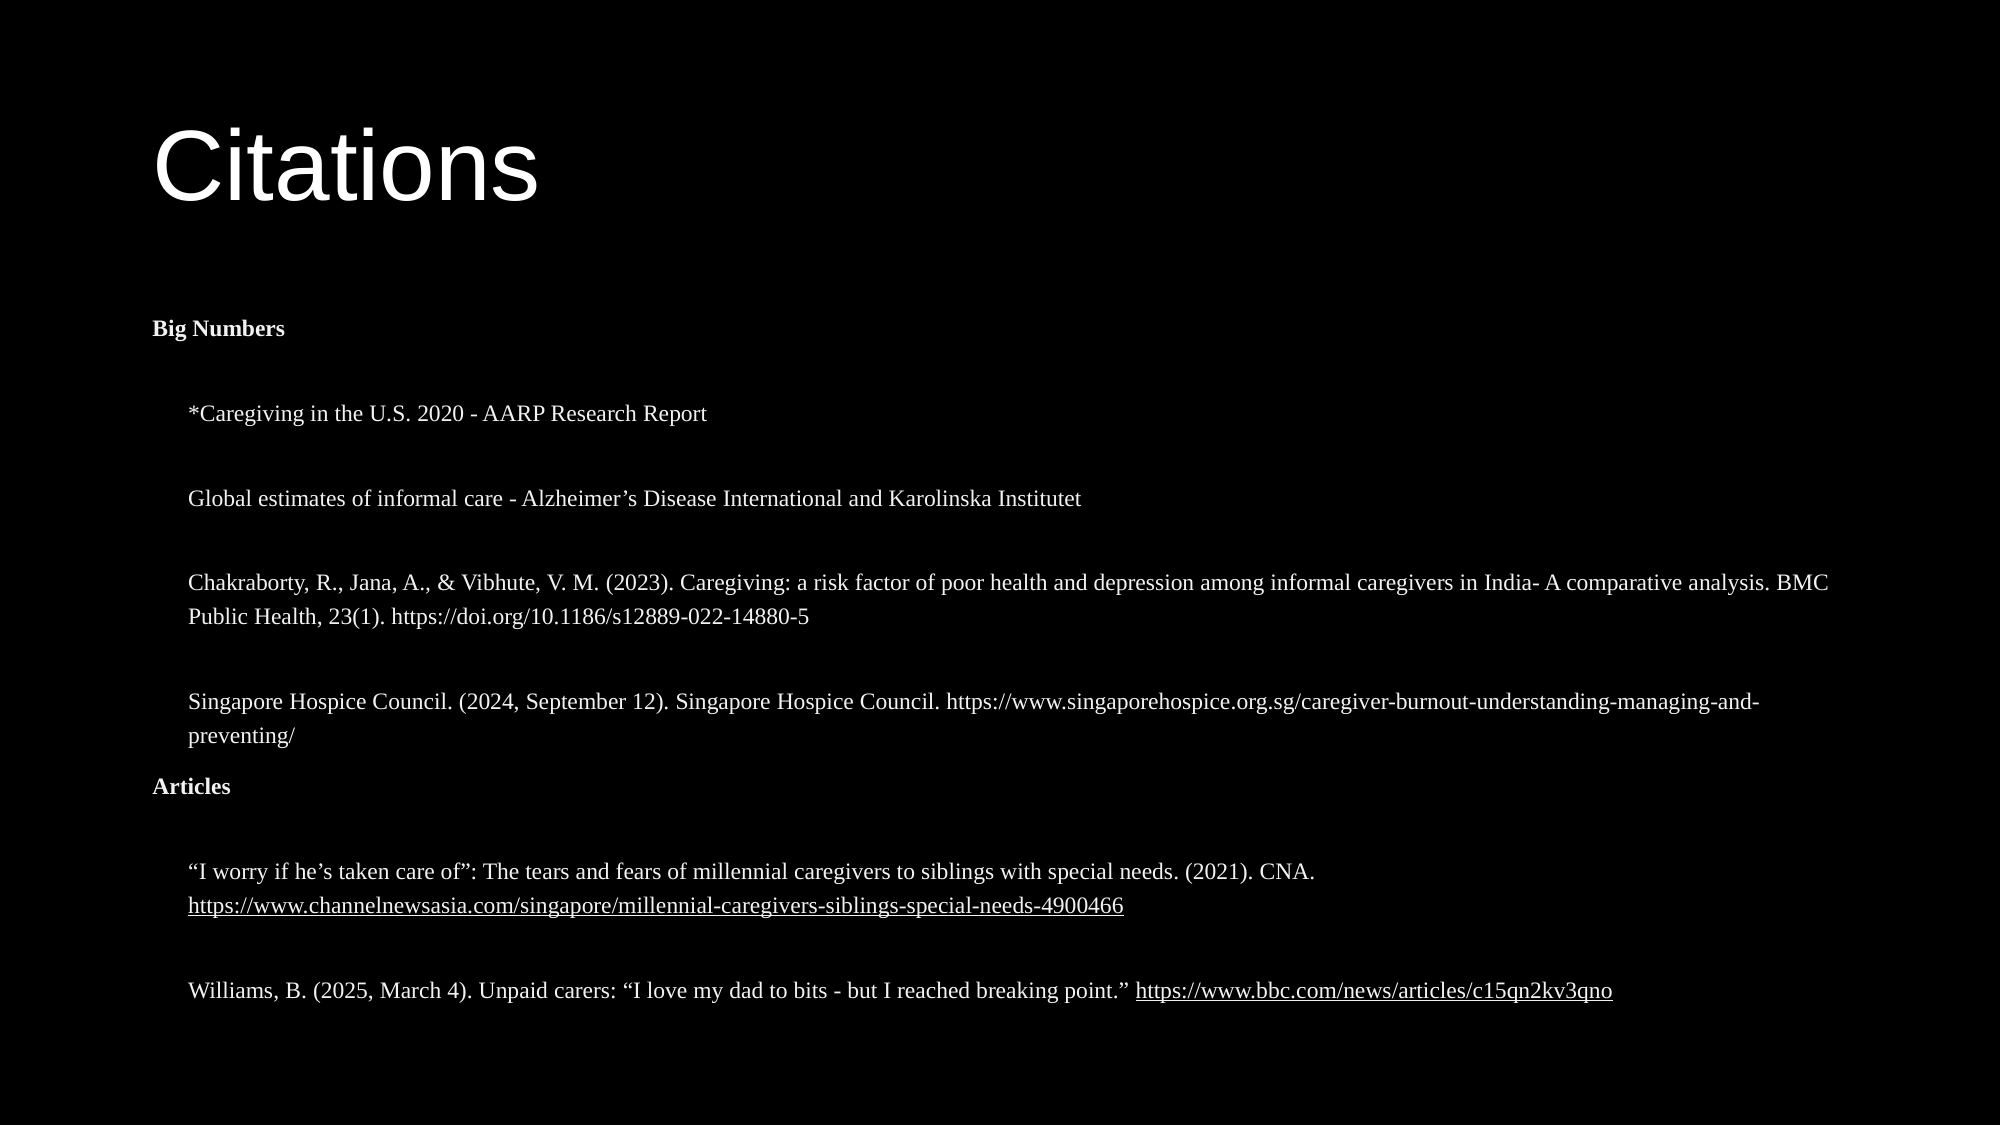

# Citations
Big Numbers
*Caregiving in the U.S. 2020 - AARP Research Report
Global estimates of informal care - Alzheimer’s Disease International and Karolinska Institutet
Chakraborty, R., Jana, A., & Vibhute, V. M. (2023). Caregiving: a risk factor of poor health and depression among informal caregivers in India- A comparative analysis. BMC Public Health, 23(1). https://doi.org/10.1186/s12889-022-14880-5
‌Singapore Hospice Council. (2024, September 12). Singapore Hospice Council. https://www.singaporehospice.org.sg/caregiver-burnout-understanding-managing-and-preventing/
Articles
‌“I worry if he’s taken care of”: The tears and fears of millennial caregivers to siblings with special needs. (2021). CNA. https://www.channelnewsasia.com/singapore/millennial-caregivers-siblings-special-needs-4900466
Williams, B. (2025, March 4). Unpaid carers: “I love my dad to bits - but I reached breaking point.” https://www.bbc.com/news/articles/c15qn2kv3qno